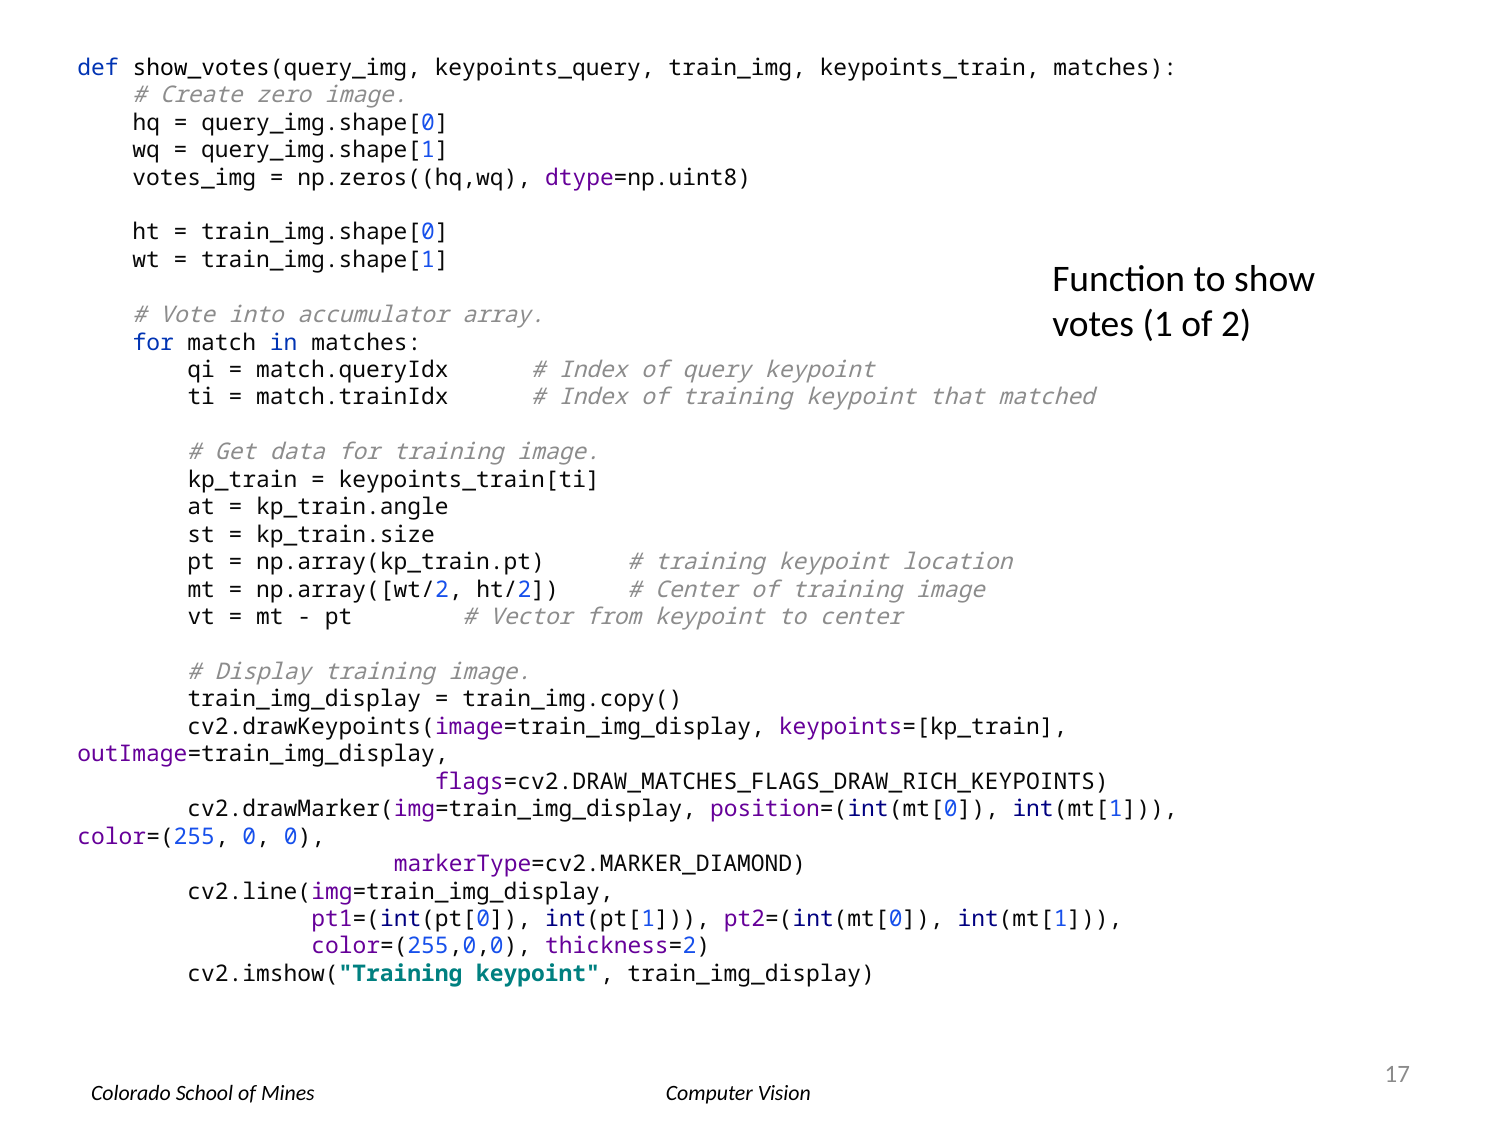

def show_votes(query_img, keypoints_query, train_img, keypoints_train, matches):
    # Create zero image.
    hq = query_img.shape[0]
    wq = query_img.shape[1]
    votes_img = np.zeros((hq,wq), dtype=np.uint8)
    ht = train_img.shape[0]
    wt = train_img.shape[1]
    # Vote into accumulator array.
    for match in matches:
        qi = match.queryIdx      # Index of query keypoint
        ti = match.trainIdx      # Index of training keypoint that matched
        # Get data for training image.
        kp_train = keypoints_train[ti]
        at = kp_train.angle
        st = kp_train.size
        pt = np.array(kp_train.pt)      # training keypoint location
        mt = np.array([wt/2, ht/2])     # Center of training image
        vt = mt - pt        # Vector from keypoint to center
        # Display training image.
        train_img_display = train_img.copy()
        cv2.drawKeypoints(image=train_img_display, keypoints=[kp_train], outImage=train_img_display,
                          flags=cv2.DRAW_MATCHES_FLAGS_DRAW_RICH_KEYPOINTS)
        cv2.drawMarker(img=train_img_display, position=(int(mt[0]), int(mt[1])), color=(255, 0, 0),
                       markerType=cv2.MARKER_DIAMOND)
        cv2.line(img=train_img_display,
                 pt1=(int(pt[0]), int(pt[1])), pt2=(int(mt[0]), int(mt[1])),
                 color=(255,0,0), thickness=2)
        cv2.imshow("Training keypoint", train_img_display)
Function to show votes (1 of 2)
17